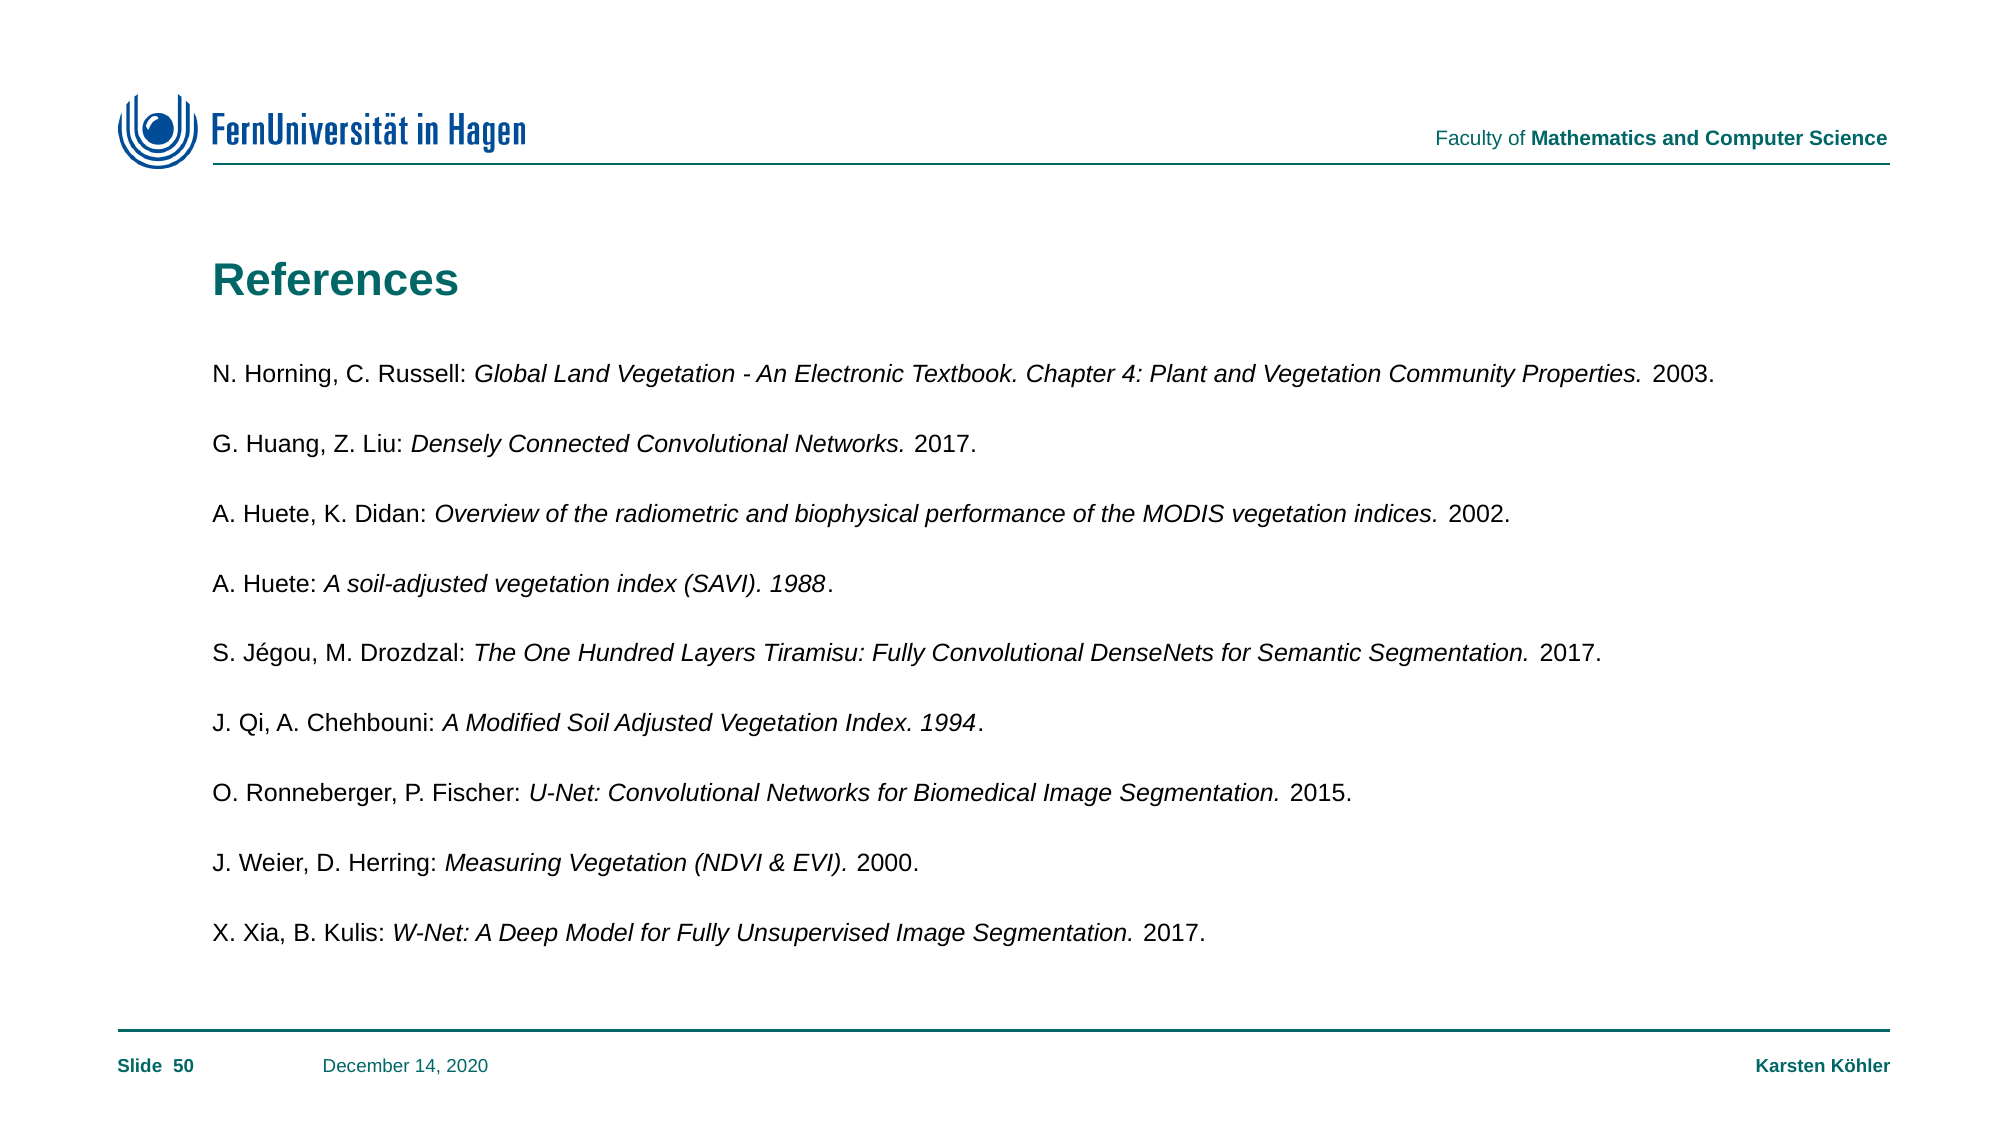

# References
N. Horning, C. Russell: Global Land Vegetation - An Electronic Textbook. Chapter 4: Plant and Vegetation Community Properties. 2003.
G. Huang, Z. Liu: Densely Connected Convolutional Networks. 2017.
A. Huete, K. Didan: Overview of the radiometric and biophysical performance of the MODIS vegetation indices. 2002.
A. Huete: A soil-adjusted vegetation index (SAVI). 1988.
S. Jégou, M. Drozdzal: The One Hundred Layers Tiramisu: Fully Convolutional DenseNets for Semantic Segmentation. 2017.
J. Qi, A. Chehbouni: A Modified Soil Adjusted Vegetation Index. 1994.
O. Ronneberger, P. Fischer: U-Net: Convolutional Networks for Biomedical Image Segmentation. 2015.
J. Weier, D. Herring: Measuring Vegetation (NDVI & EVI). 2000.
X. Xia, B. Kulis: W-Net: A Deep Model for Fully Unsupervised Image Segmentation. 2017.
50
December 14, 2020
Karsten Köhler